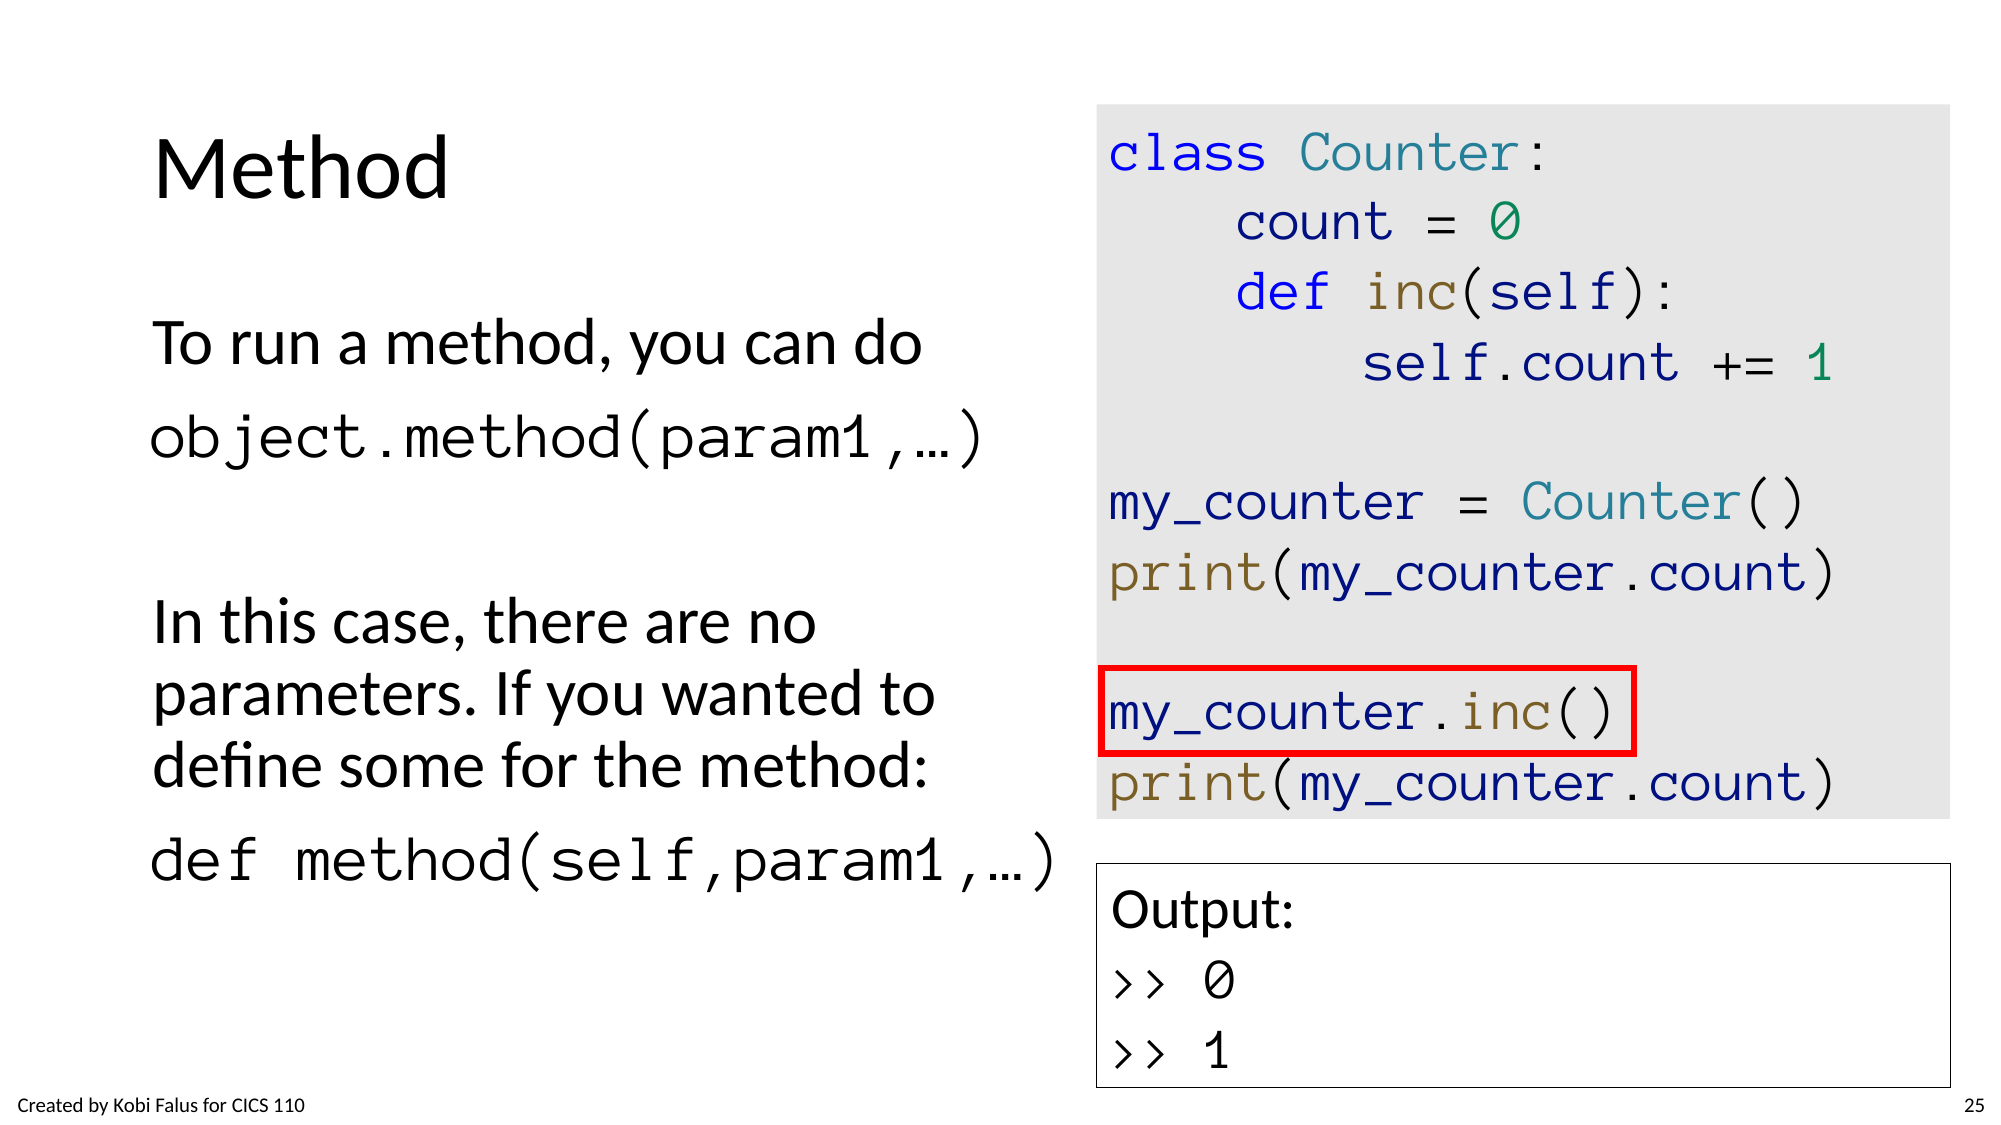

# Method
class Counter:
    count = 0
    def inc(self):
        self.count += 1
my_counter = Counter()
print(my_counter.count)
my_counter.inc()
print(my_counter.count)
To run a method, you can do
object.method(param1,…)

In this case, there are no parameters. If you wanted to define some for the method:
def method(self,param1,…)

Output:
>> 0
>> 1